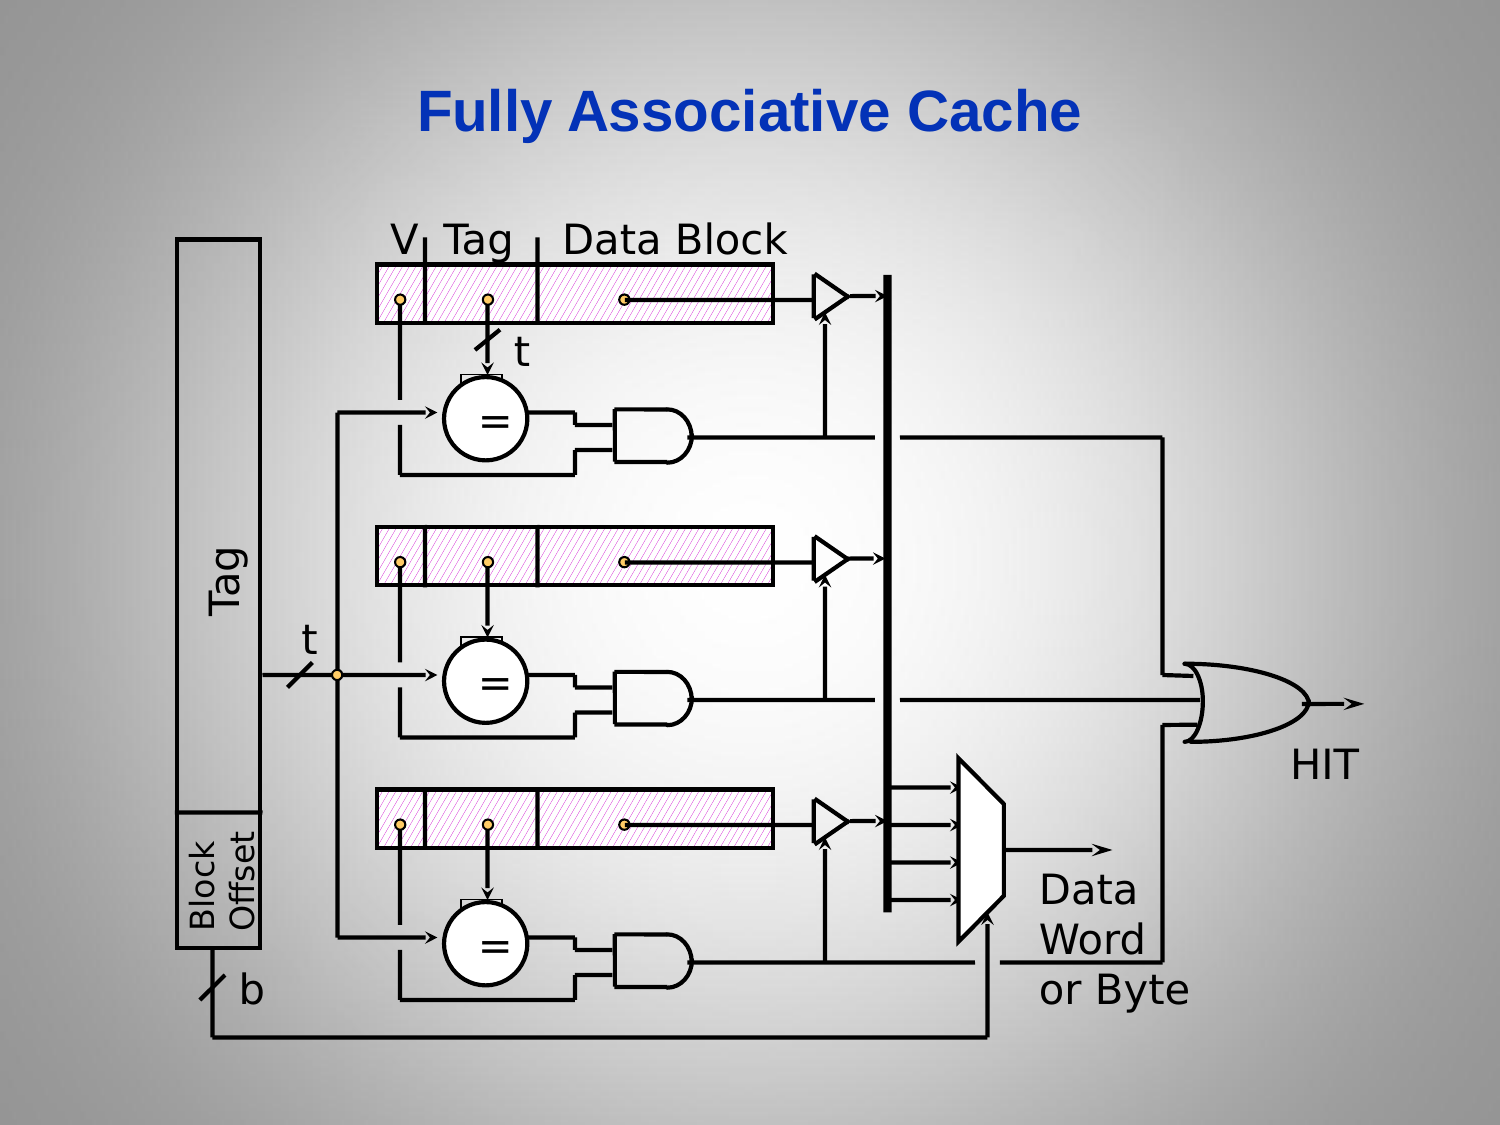

Fully Associative Cache
  V
  Tag
Data Block

 t

 =

  Tag

 t

 =

HIT

Block
Offset

Data
Word
or Byte

 =

 b